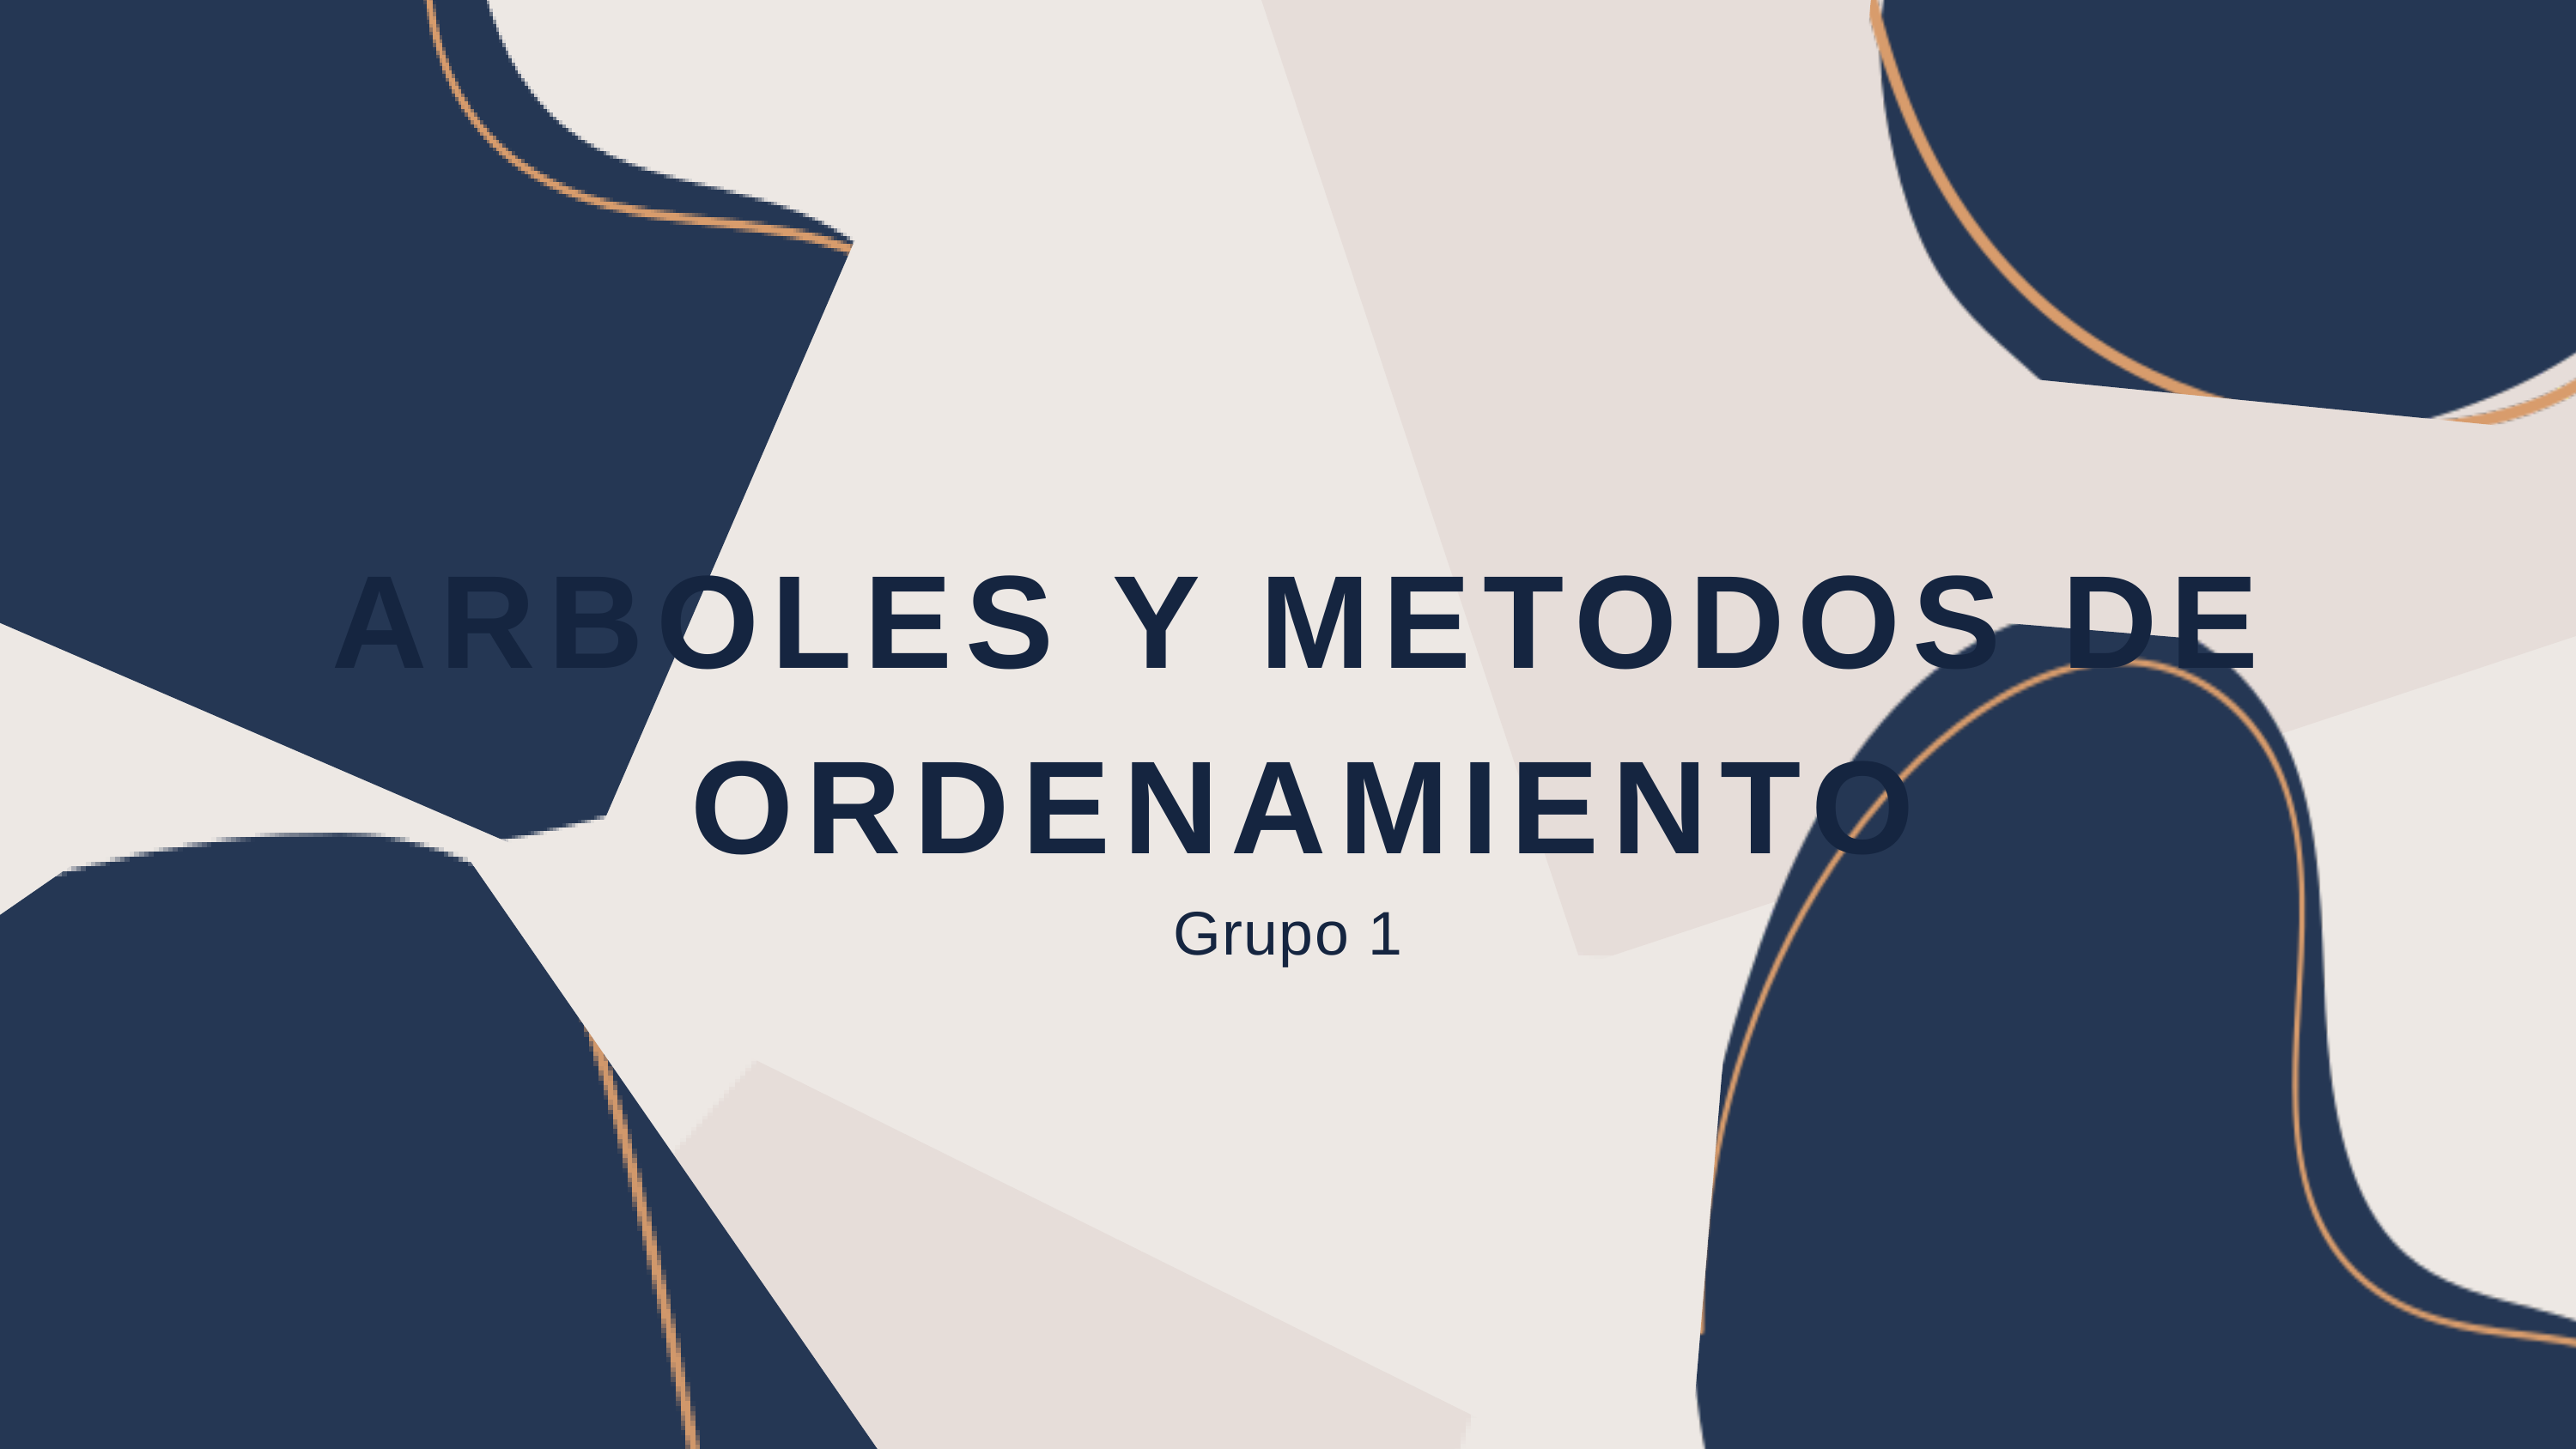

ARBOLES Y METODOS DE ORDENAMIENTO

Grupo 1